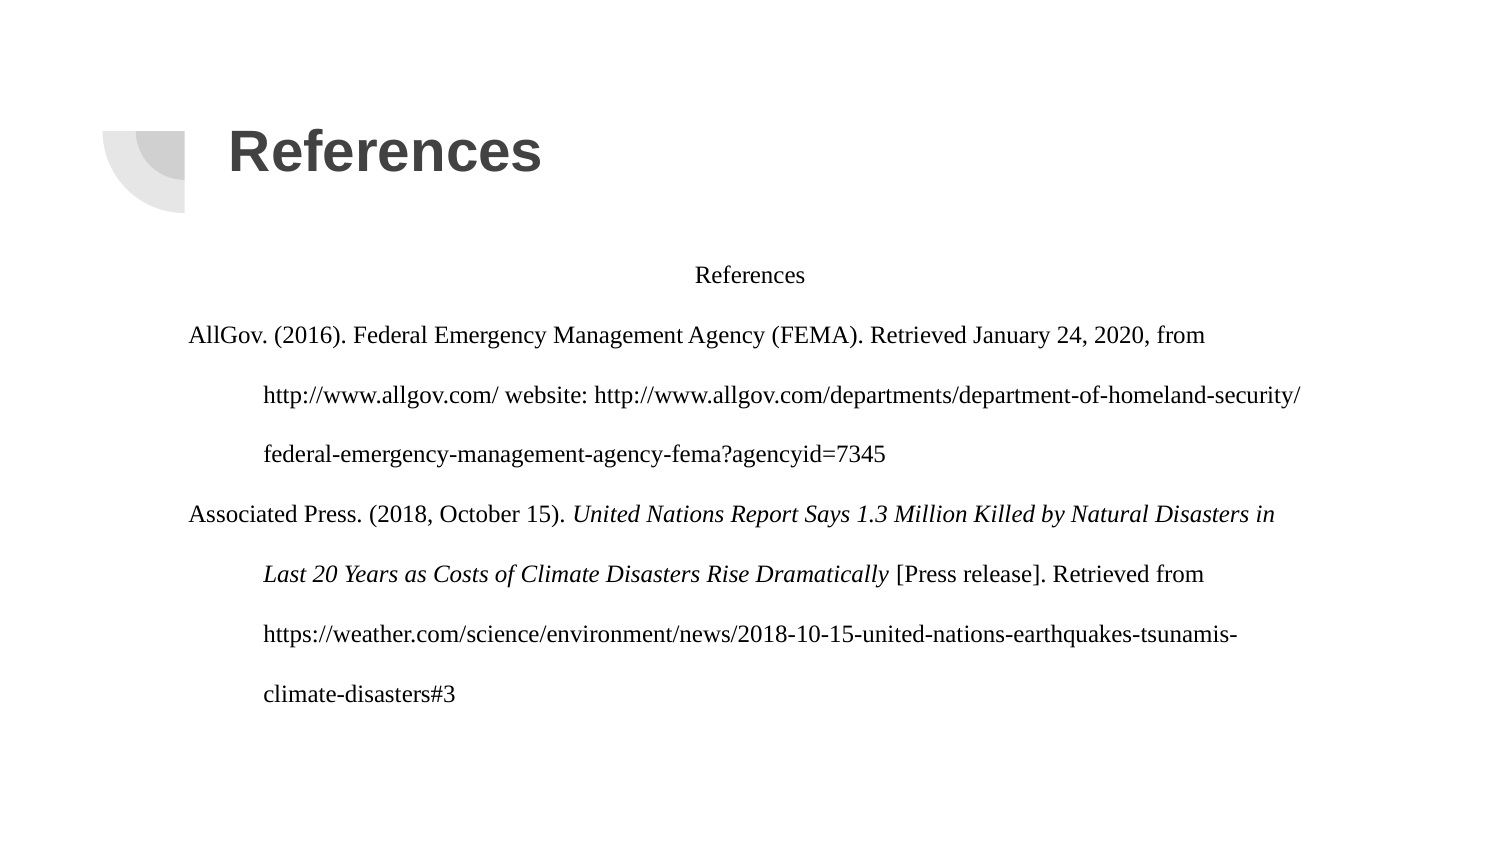

# References
References
AllGov. (2016). Federal Emergency Management Agency (FEMA). Retrieved January 24, 2020, from http://www.allgov.com/ website: http://www.allgov.com/departments/department-of-homeland-security/federal-emergency-management-agency-fema?agencyid=7345
Associated Press. (2018, October 15). United Nations Report Says 1.3 Million Killed by Natural Disasters in Last 20 Years as Costs of Climate Disasters Rise Dramatically [Press release]. Retrieved from https://weather.com/science/environment/news/2018-10-15-united-nations-earthquakes-tsunamis-climate-disasters#3